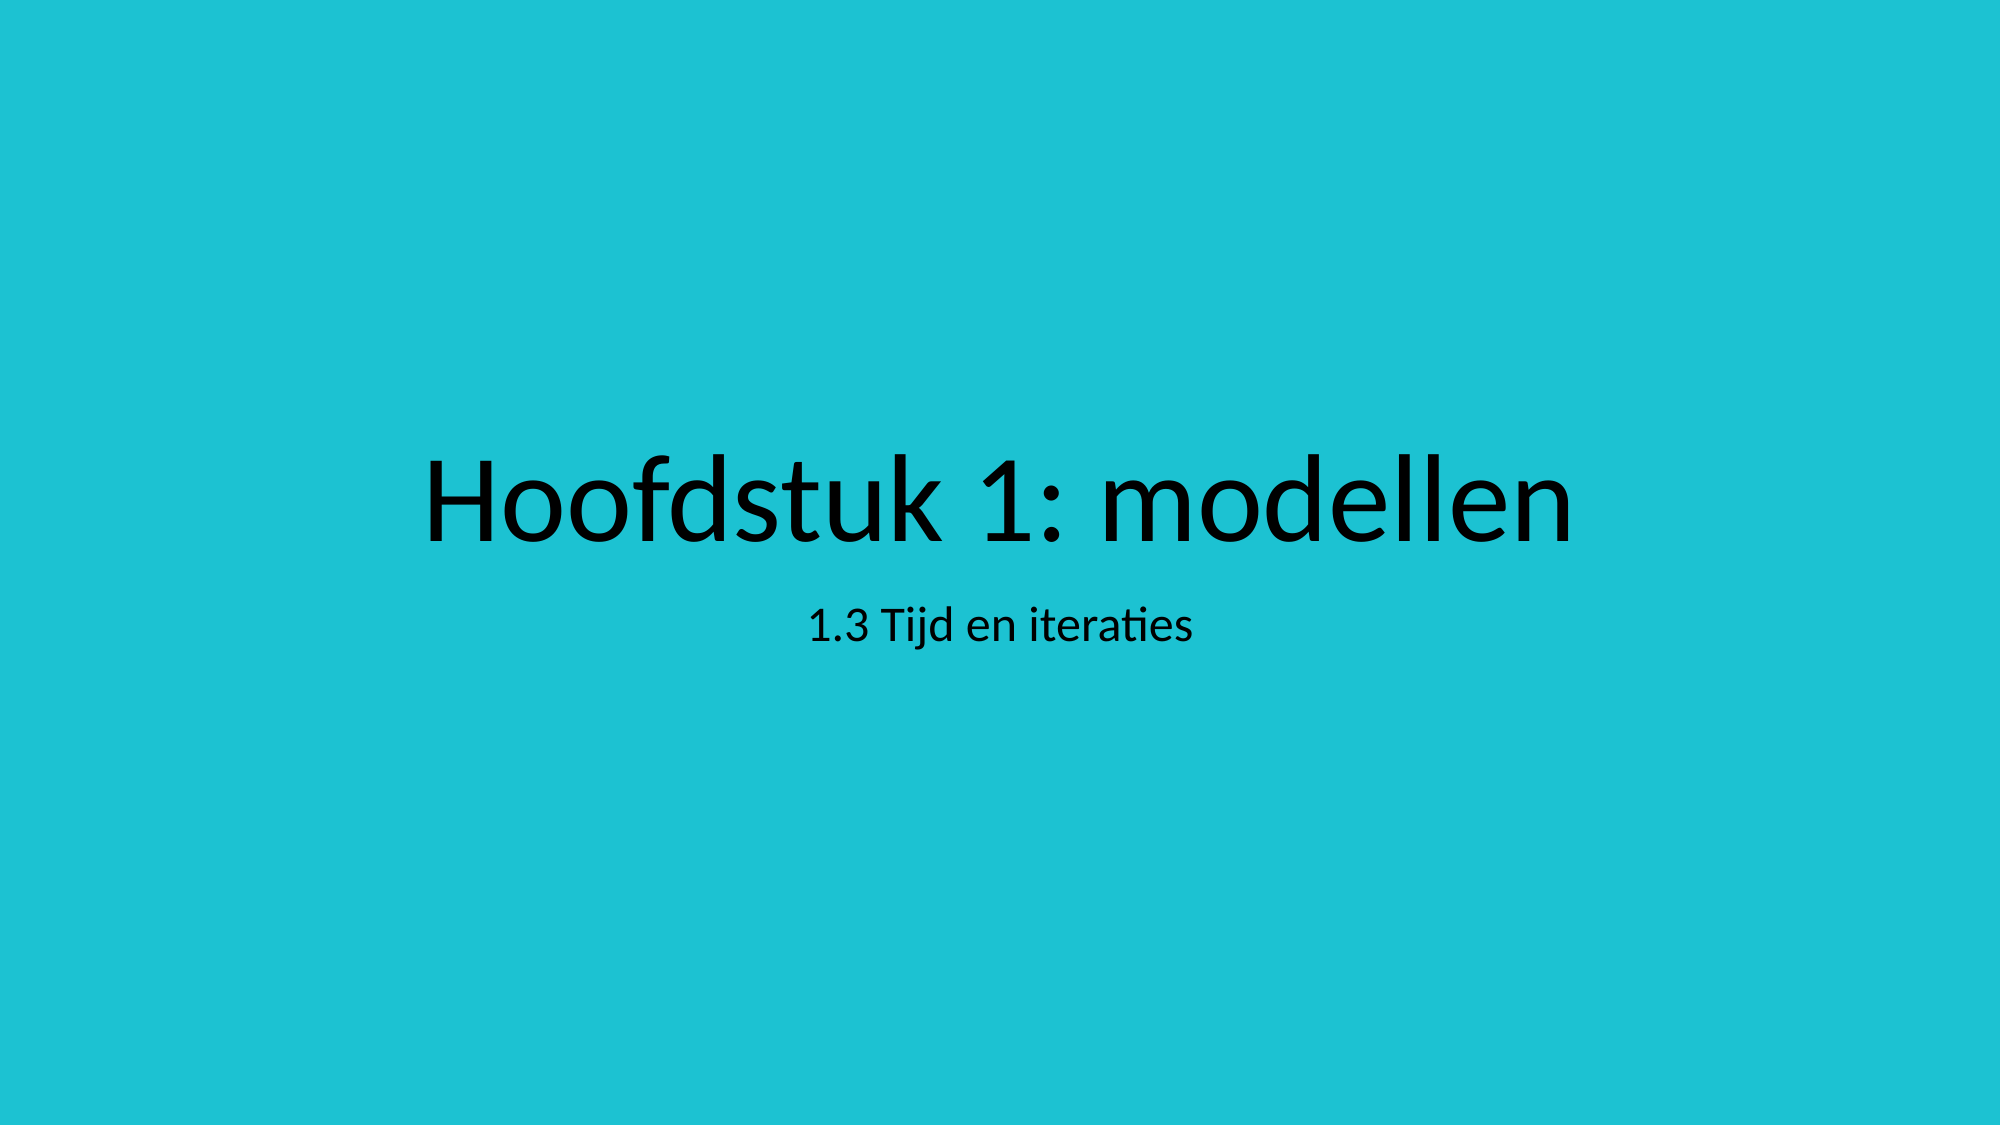

# Hoofdstuk 1: modellen
1.3 Tijd en iteraties